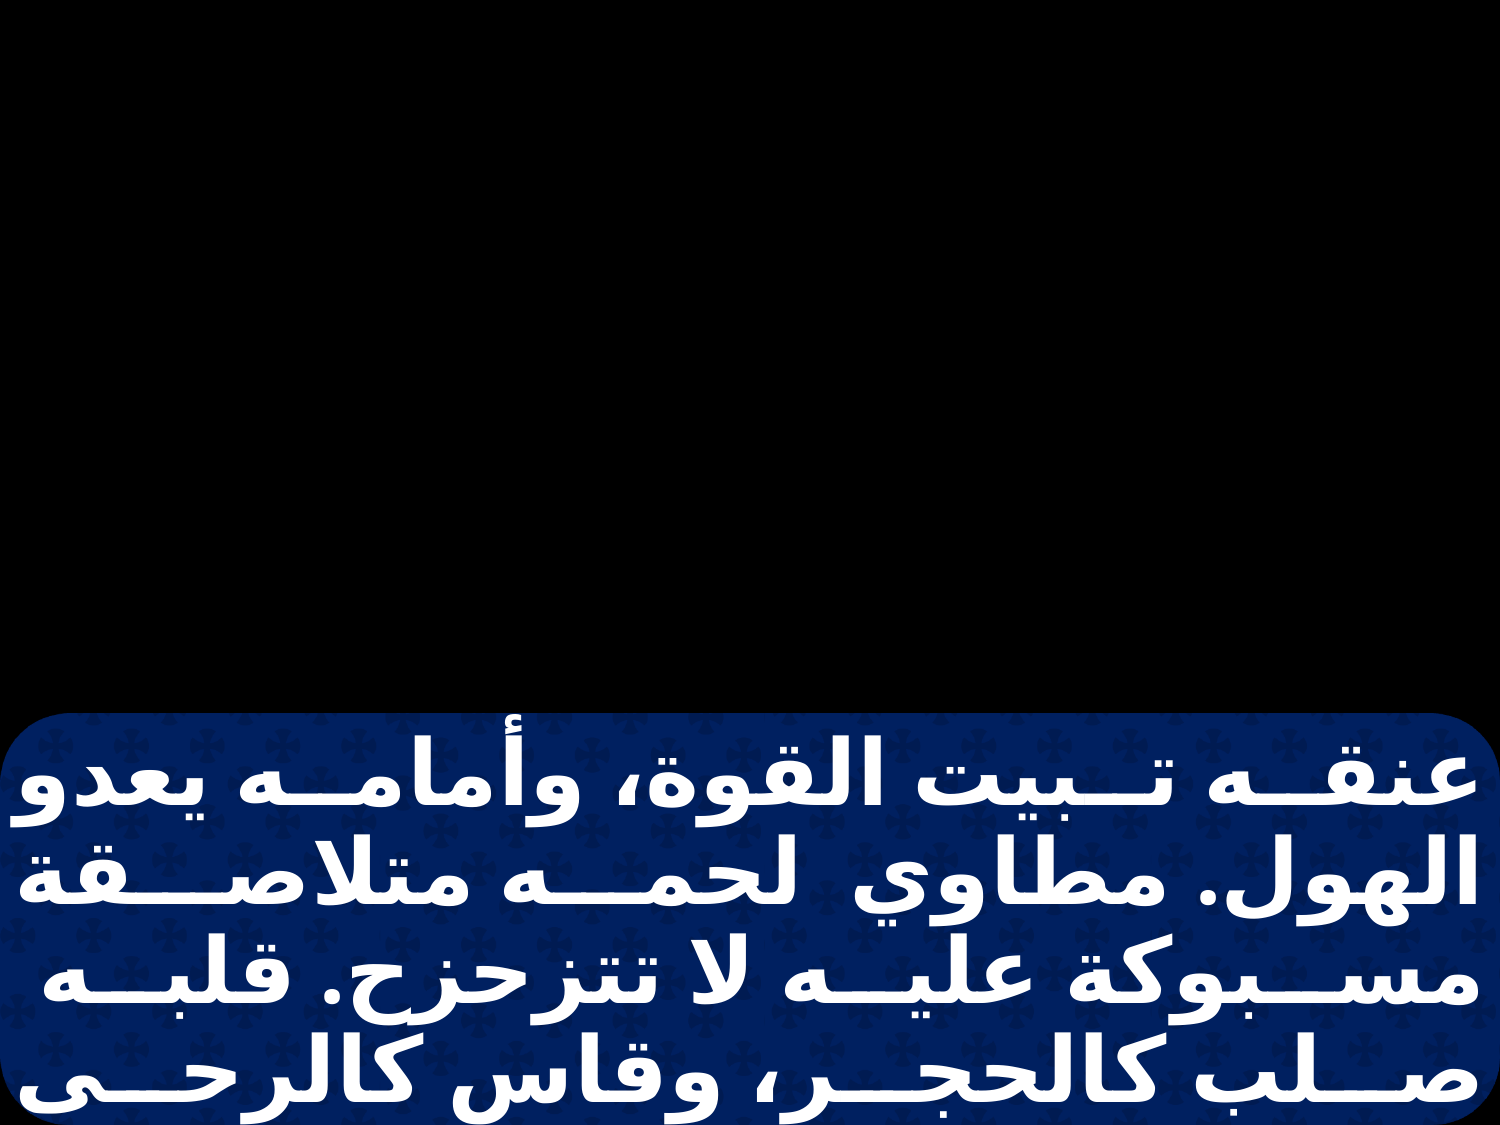

عنقه تبيت القوة، وأمامه يعدو الهول. مطاوي  لحمه متلاصقة مسبوكة عليه لا تتزحزح. قلبه  صلب كالحجر، وقاس كالرحى السفلى عند نهوضه  يرتاع الأبطال. ومن الذعر يتحيرون. سيف راهقه